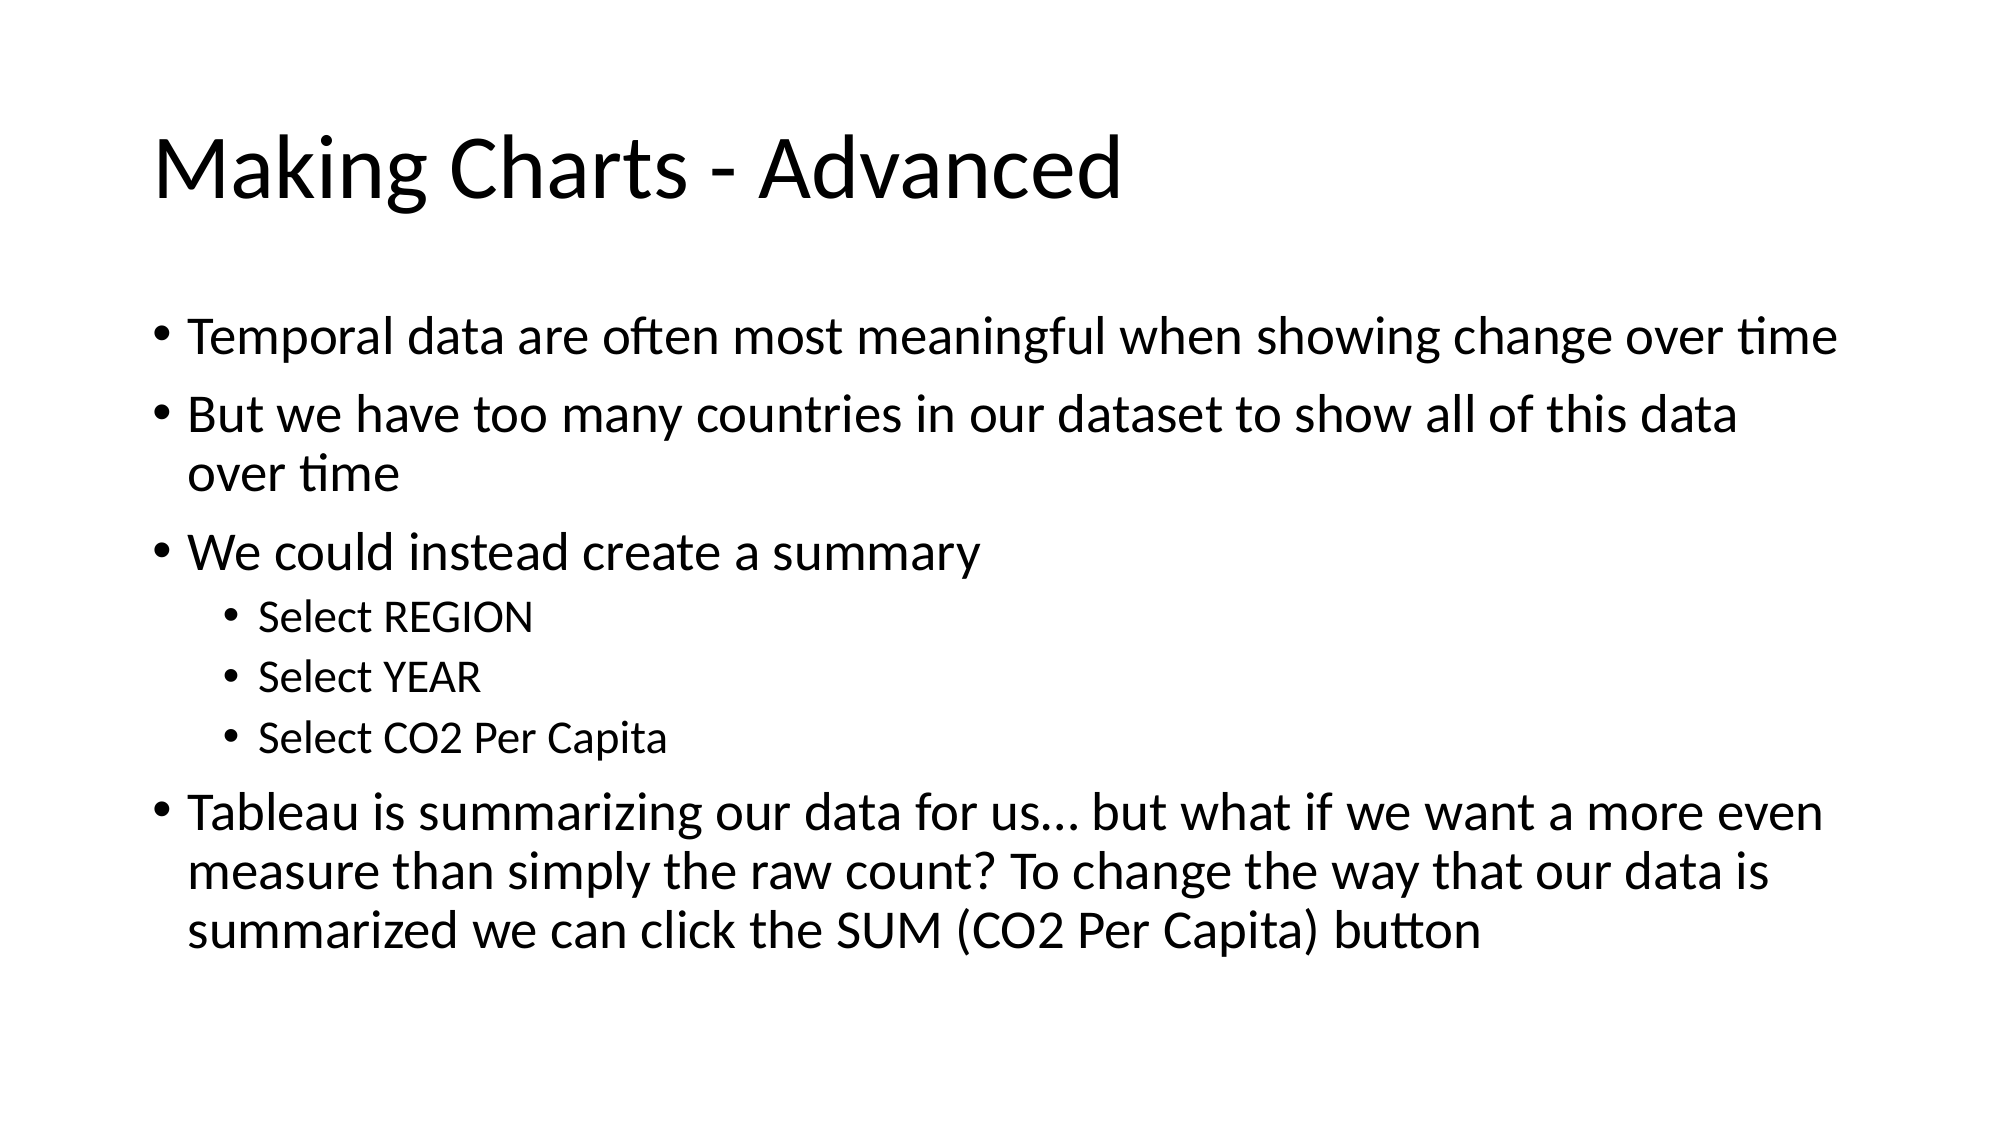

# Making Charts - Advanced
Temporal data are often most meaningful when showing change over time
But we have too many countries in our dataset to show all of this data over time
We could instead create a summary
Select REGION
Select YEAR
Select CO2 Per Capita
Tableau is summarizing our data for us… but what if we want a more even measure than simply the raw count? To change the way that our data is summarized we can click the SUM (CO2 Per Capita) button